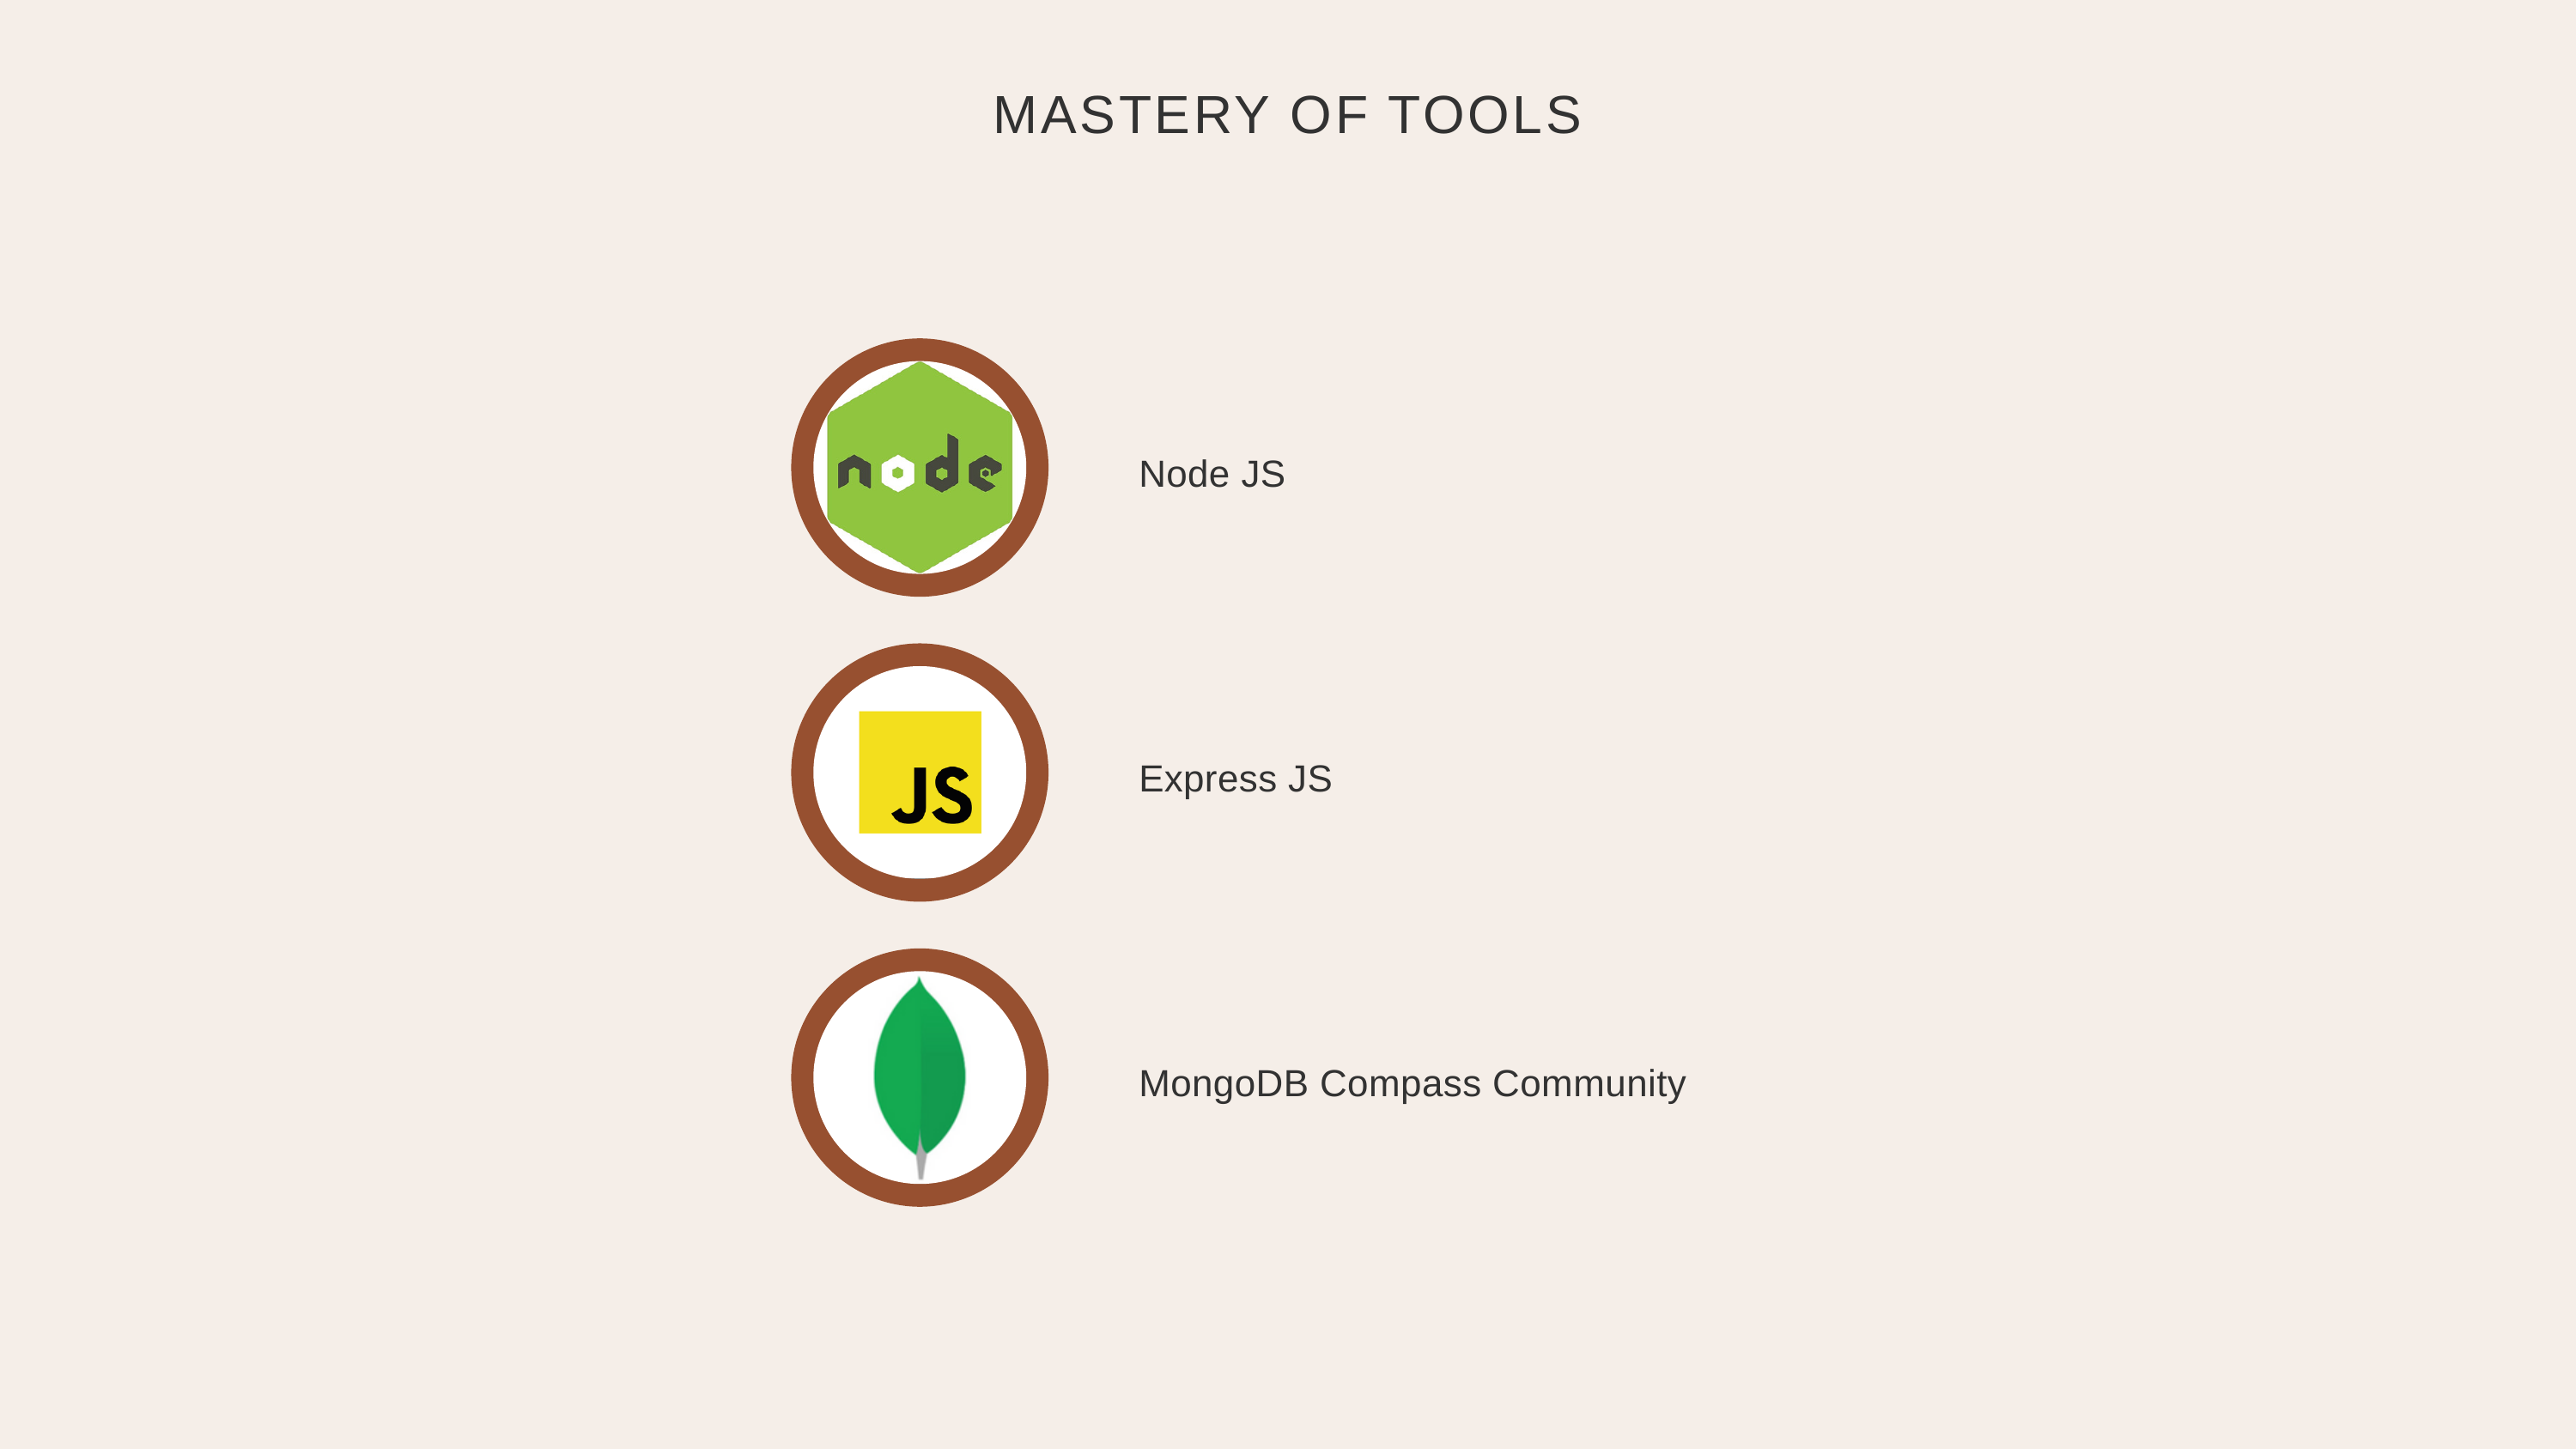

MASTERY OF TOOLS

Node JS

Express JS

MongoDB Compass Community